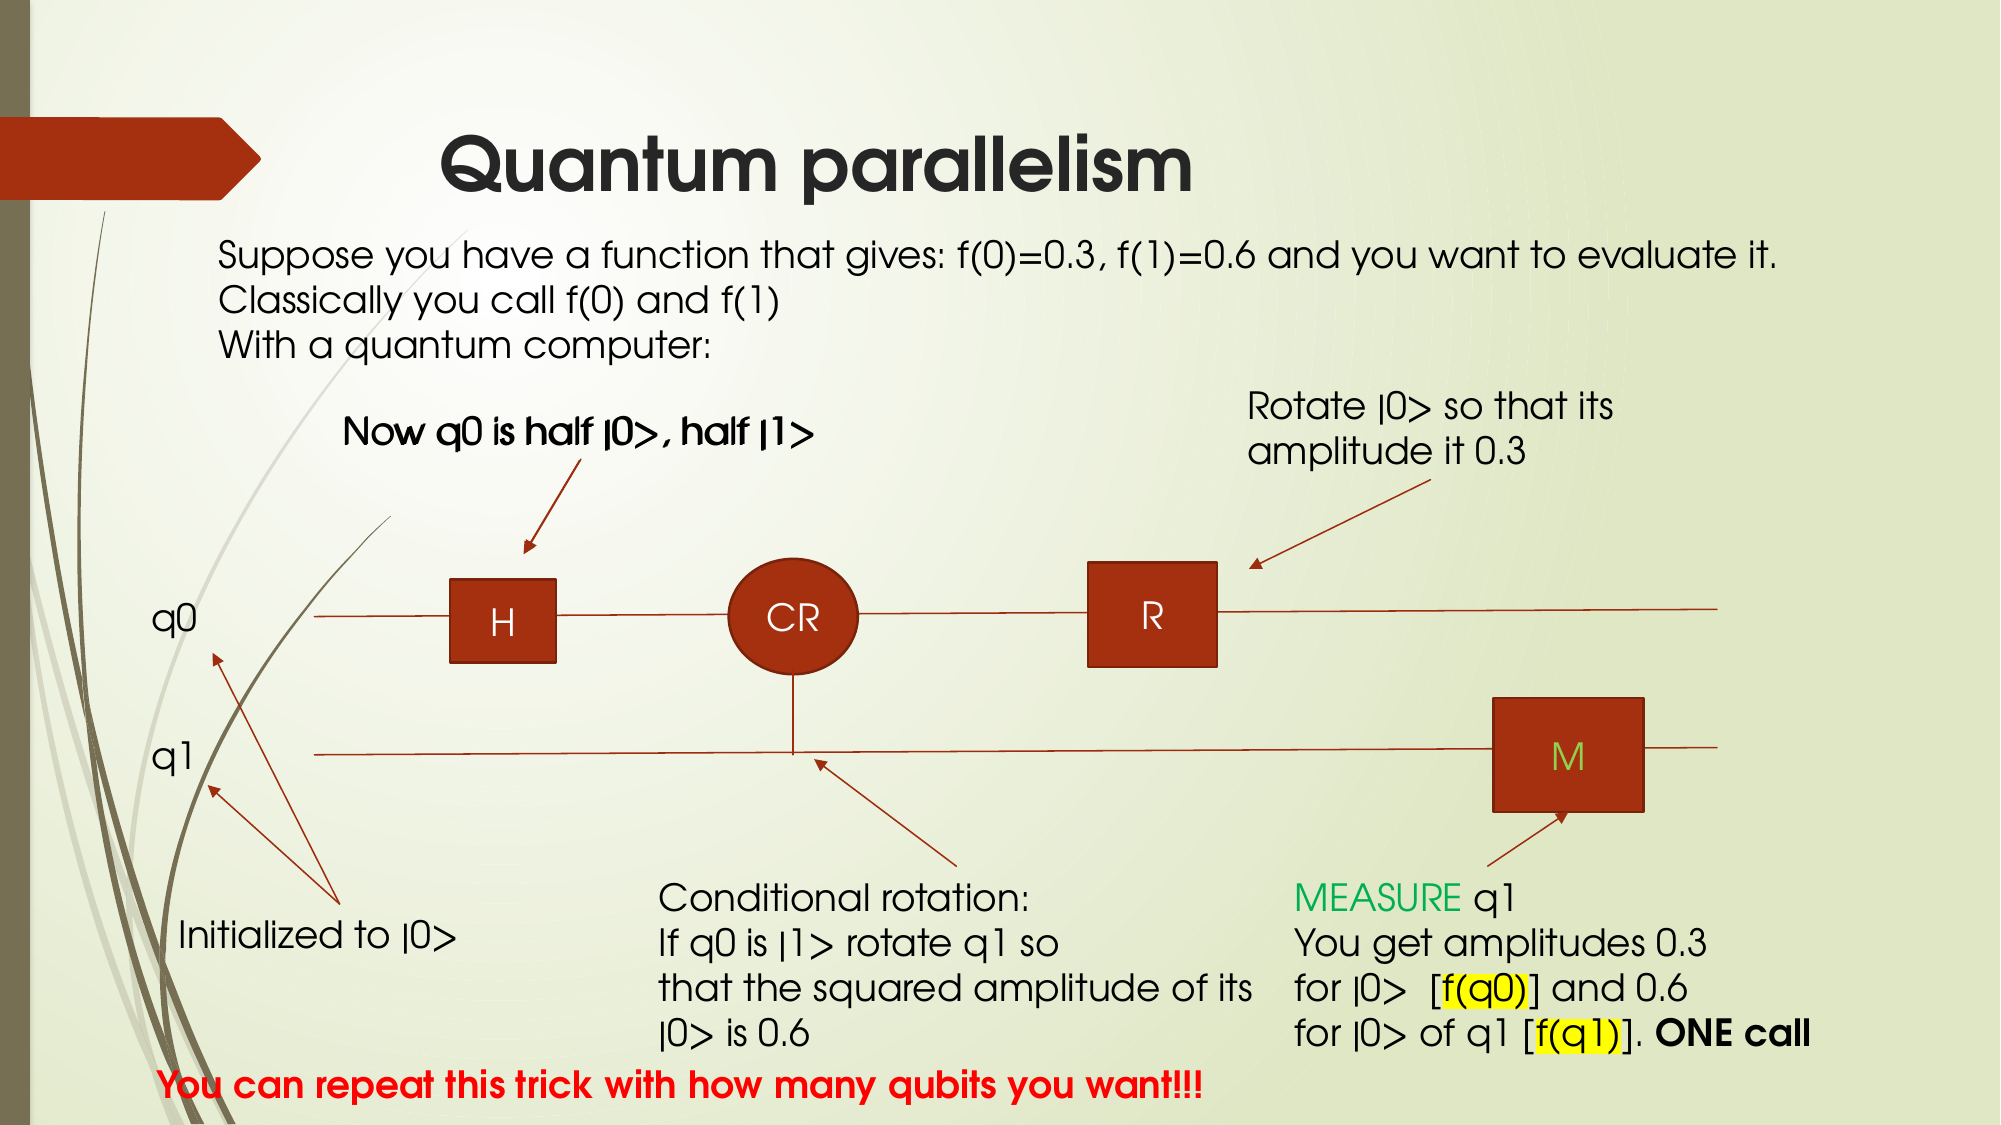

# Quantum parallelism
Suppose you have a function that gives: f(0)=0.3, f(1)=0.6 and you want to evaluate it.
Classically you call f(0) and f(1)
With a quantum computer:

Rotate |0> so that its
amplitude it 0.3
Now q0 is half |0>, half |1>
Now q0 is half |0>, half |1>
CR
R
H
q0
M
q1
Conditional rotation:
If q0 is |1> rotate q1 so
that the squared amplitude of its
|0> is 0.6
MEASURE q1
You get amplitudes 0.3
for |0>  [f(q0)] and 0.6
for |0> of q1 [f(q1)]. ONE call
Initialized to |0>
You can repeat this trick with how many qubits you want!!!